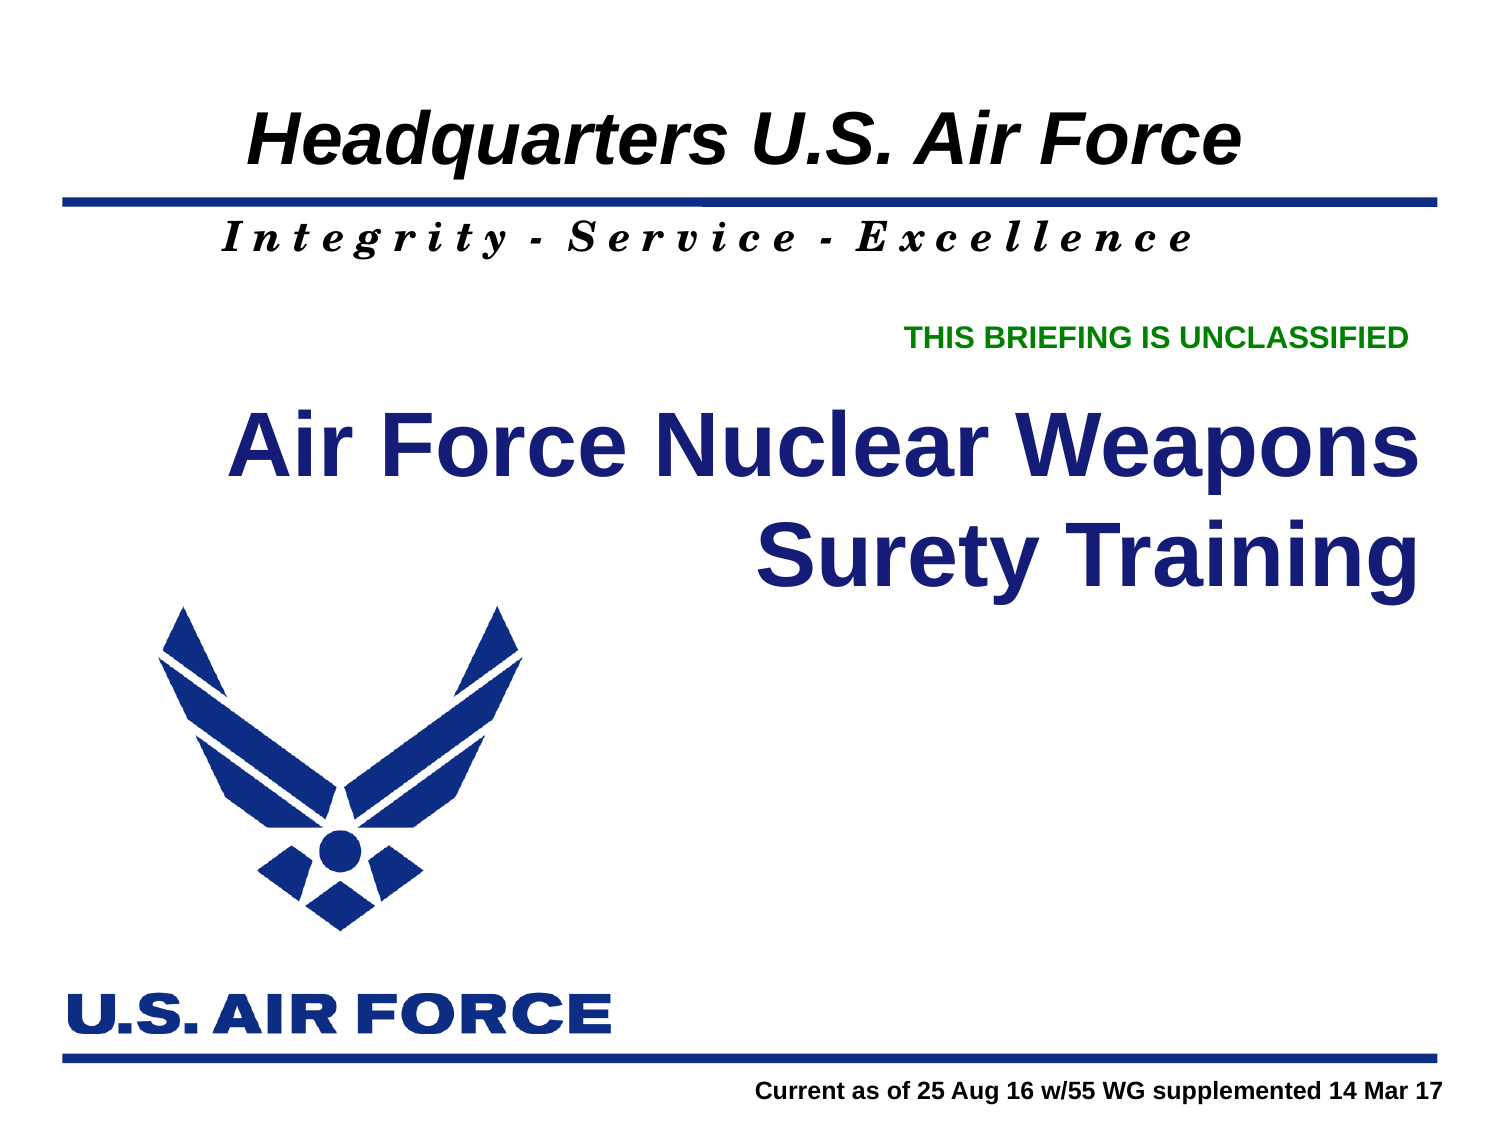

THIS BRIEFING IS UNCLASSIFIED
Air Force Nuclear Weapons Surety Training

Current as of 25 Aug 16 w/55 WG supplemented 14 Mar 17